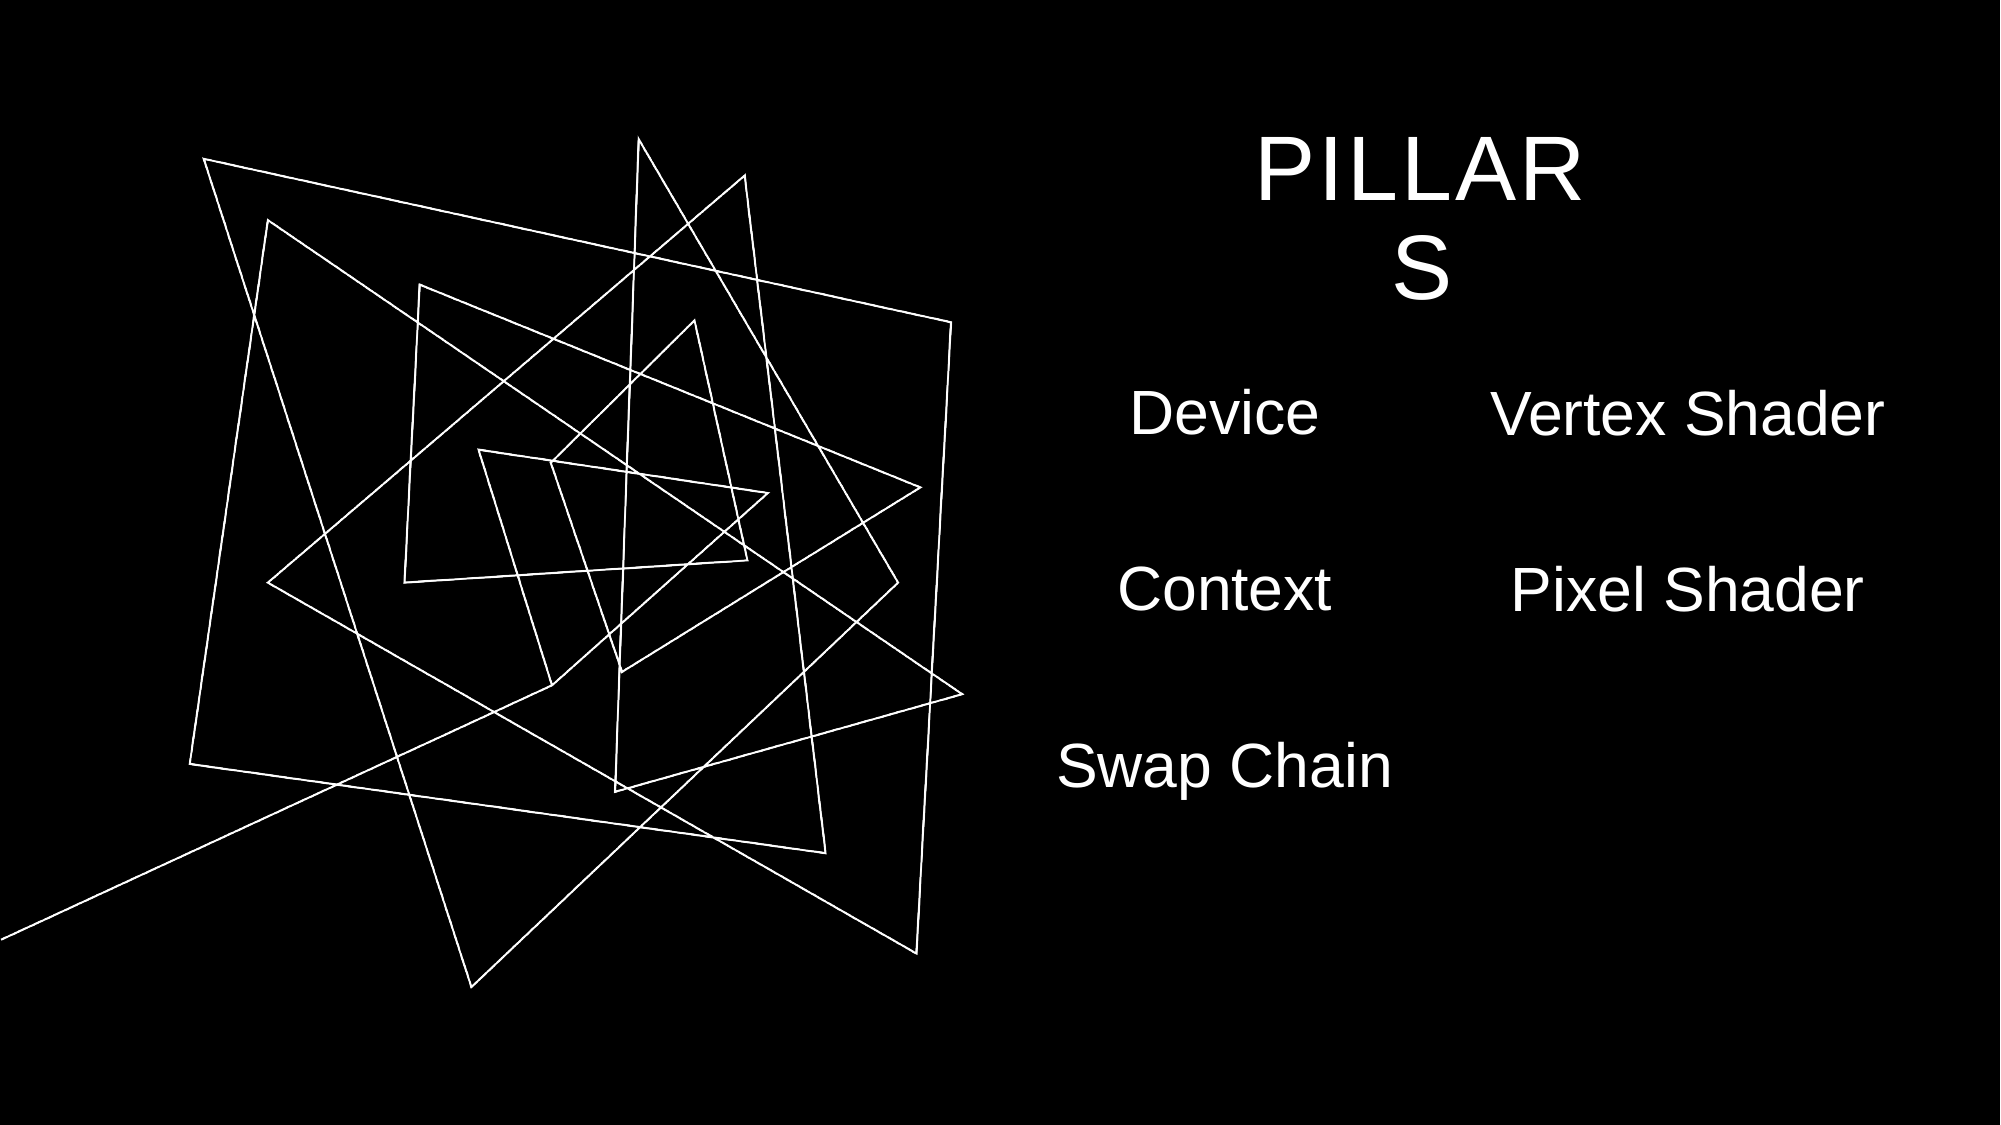

# Pillars
Device

Context

Swap Chain
Vertex Shader

Pixel Shader